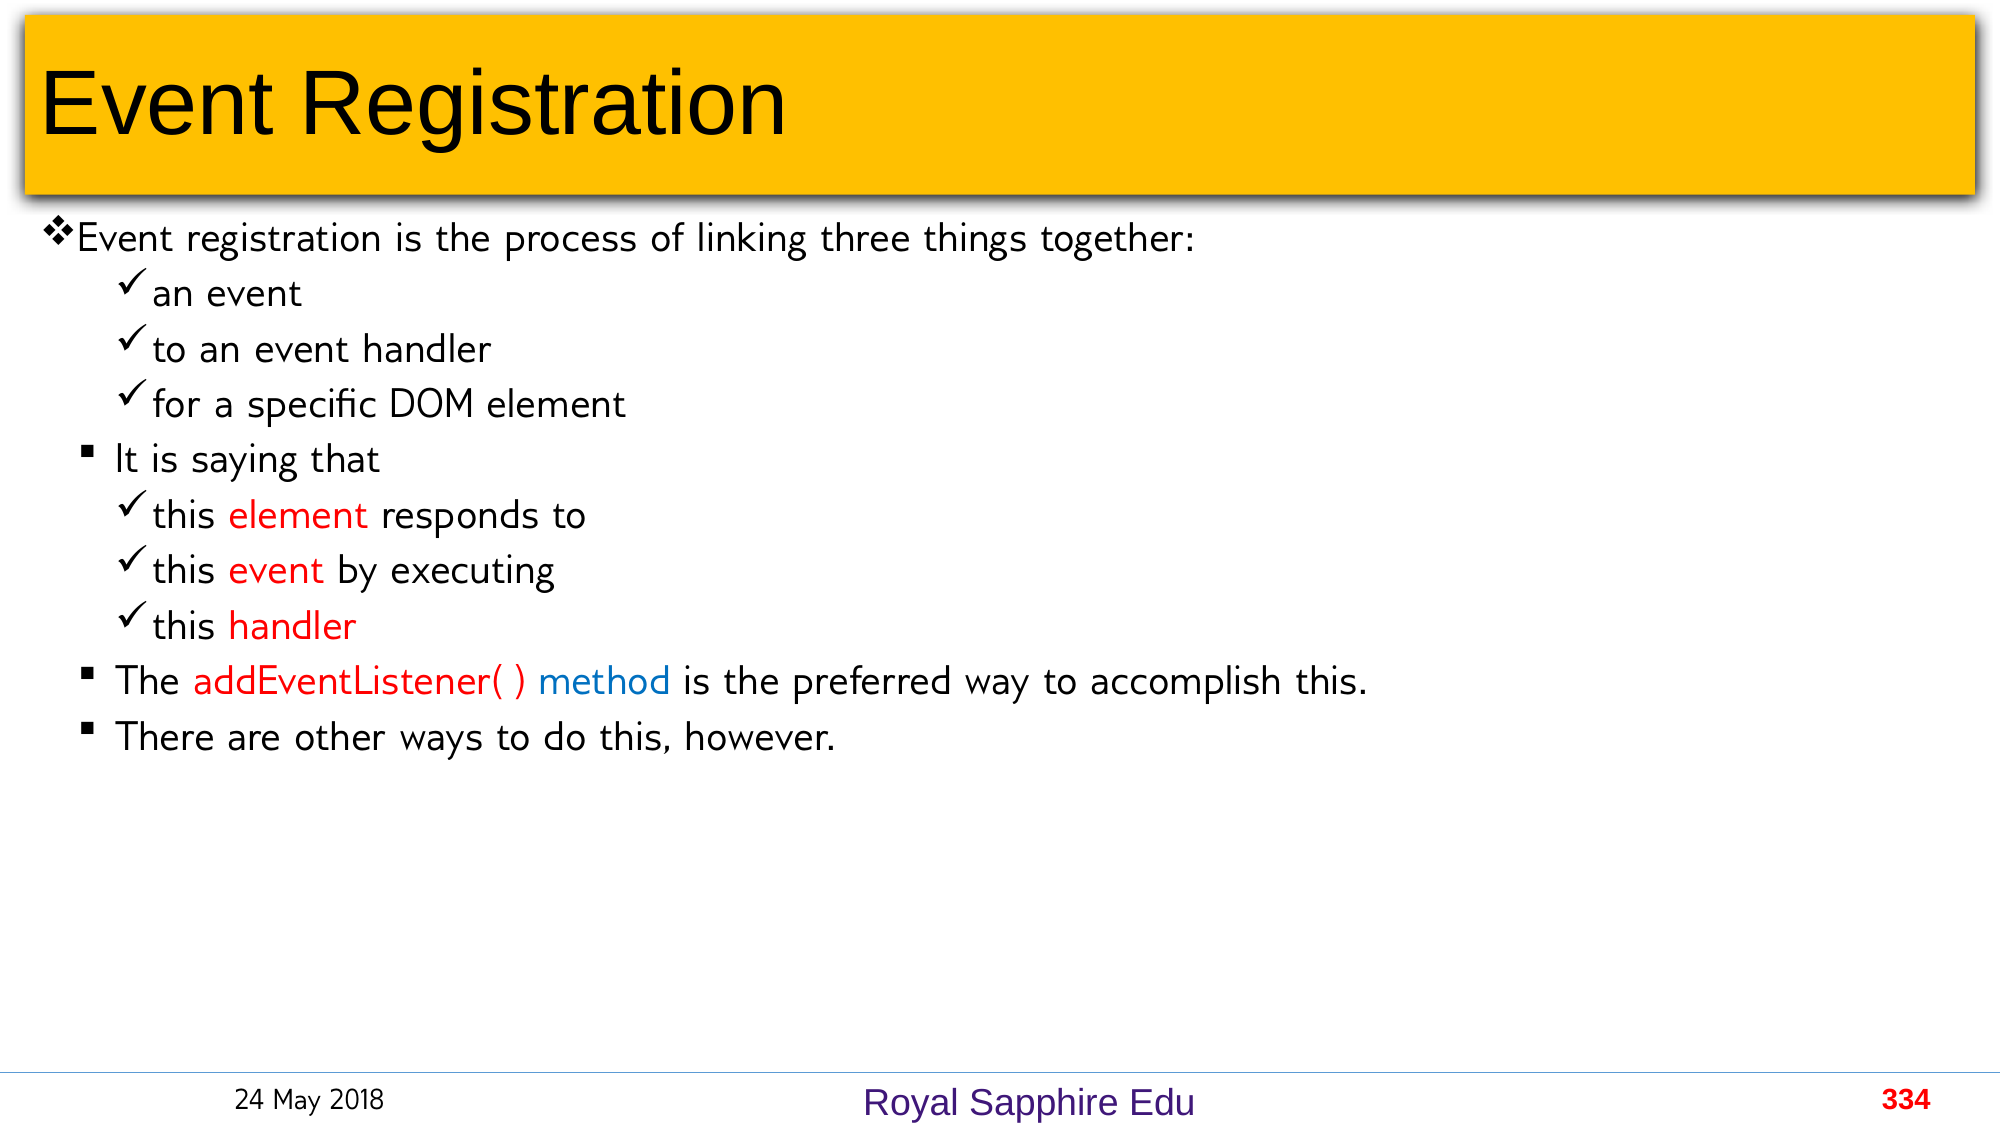

# Event Registration
Event registration is the process of linking three things together:
an event
to an event handler
for a specific DOM element
It is saying that
this element responds to
this event by executing
this handler
The addEventListener( ) method is the preferred way to accomplish this.
There are other ways to do this, however.
24 May 2018
334